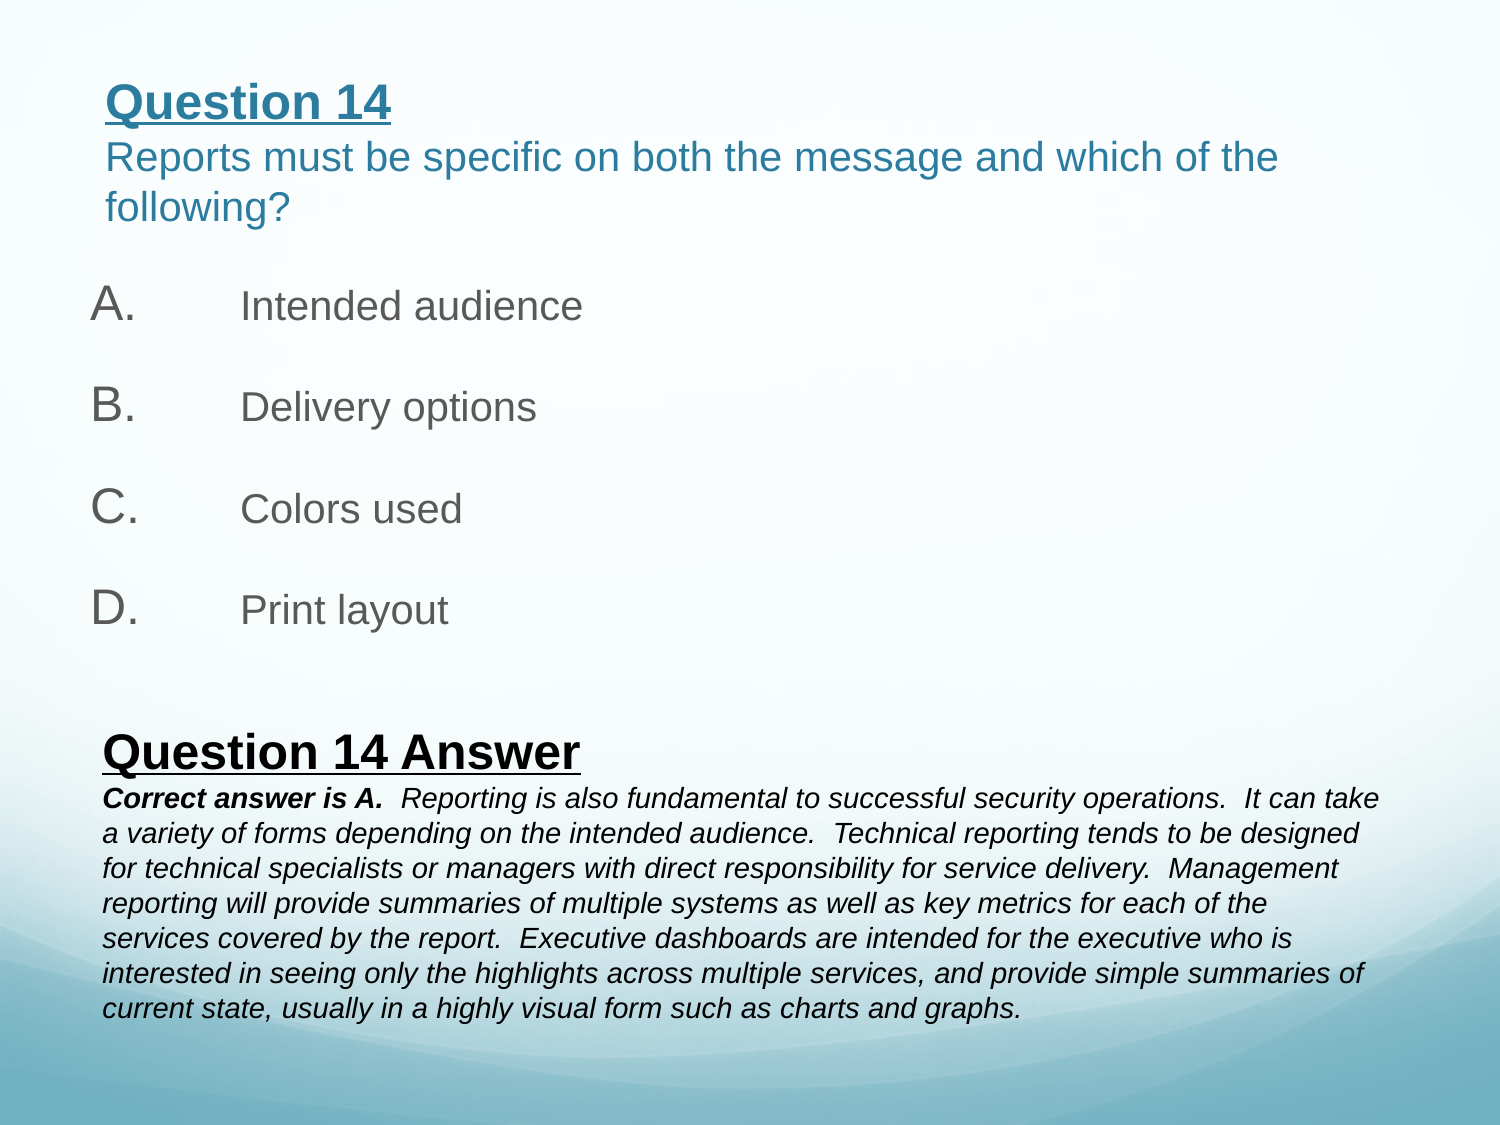

# Question 14 Reports must be specific on both the message and which of the following?
A.	Intended audience
B.	Delivery options
C.	Colors used
D.	Print layout

Question 14 Answer
Correct answer is A.  Reporting is also fundamental to successful security operations.  It can take a variety of forms depending on the intended audience.  Technical reporting tends to be designed for technical specialists or managers with direct responsibility for service delivery.  Management reporting will provide summaries of multiple systems as well as key metrics for each of the services covered by the report.  Executive dashboards are intended for the executive who is interested in seeing only the highlights across multiple services, and provide simple summaries of current state, usually in a highly visual form such as charts and graphs.